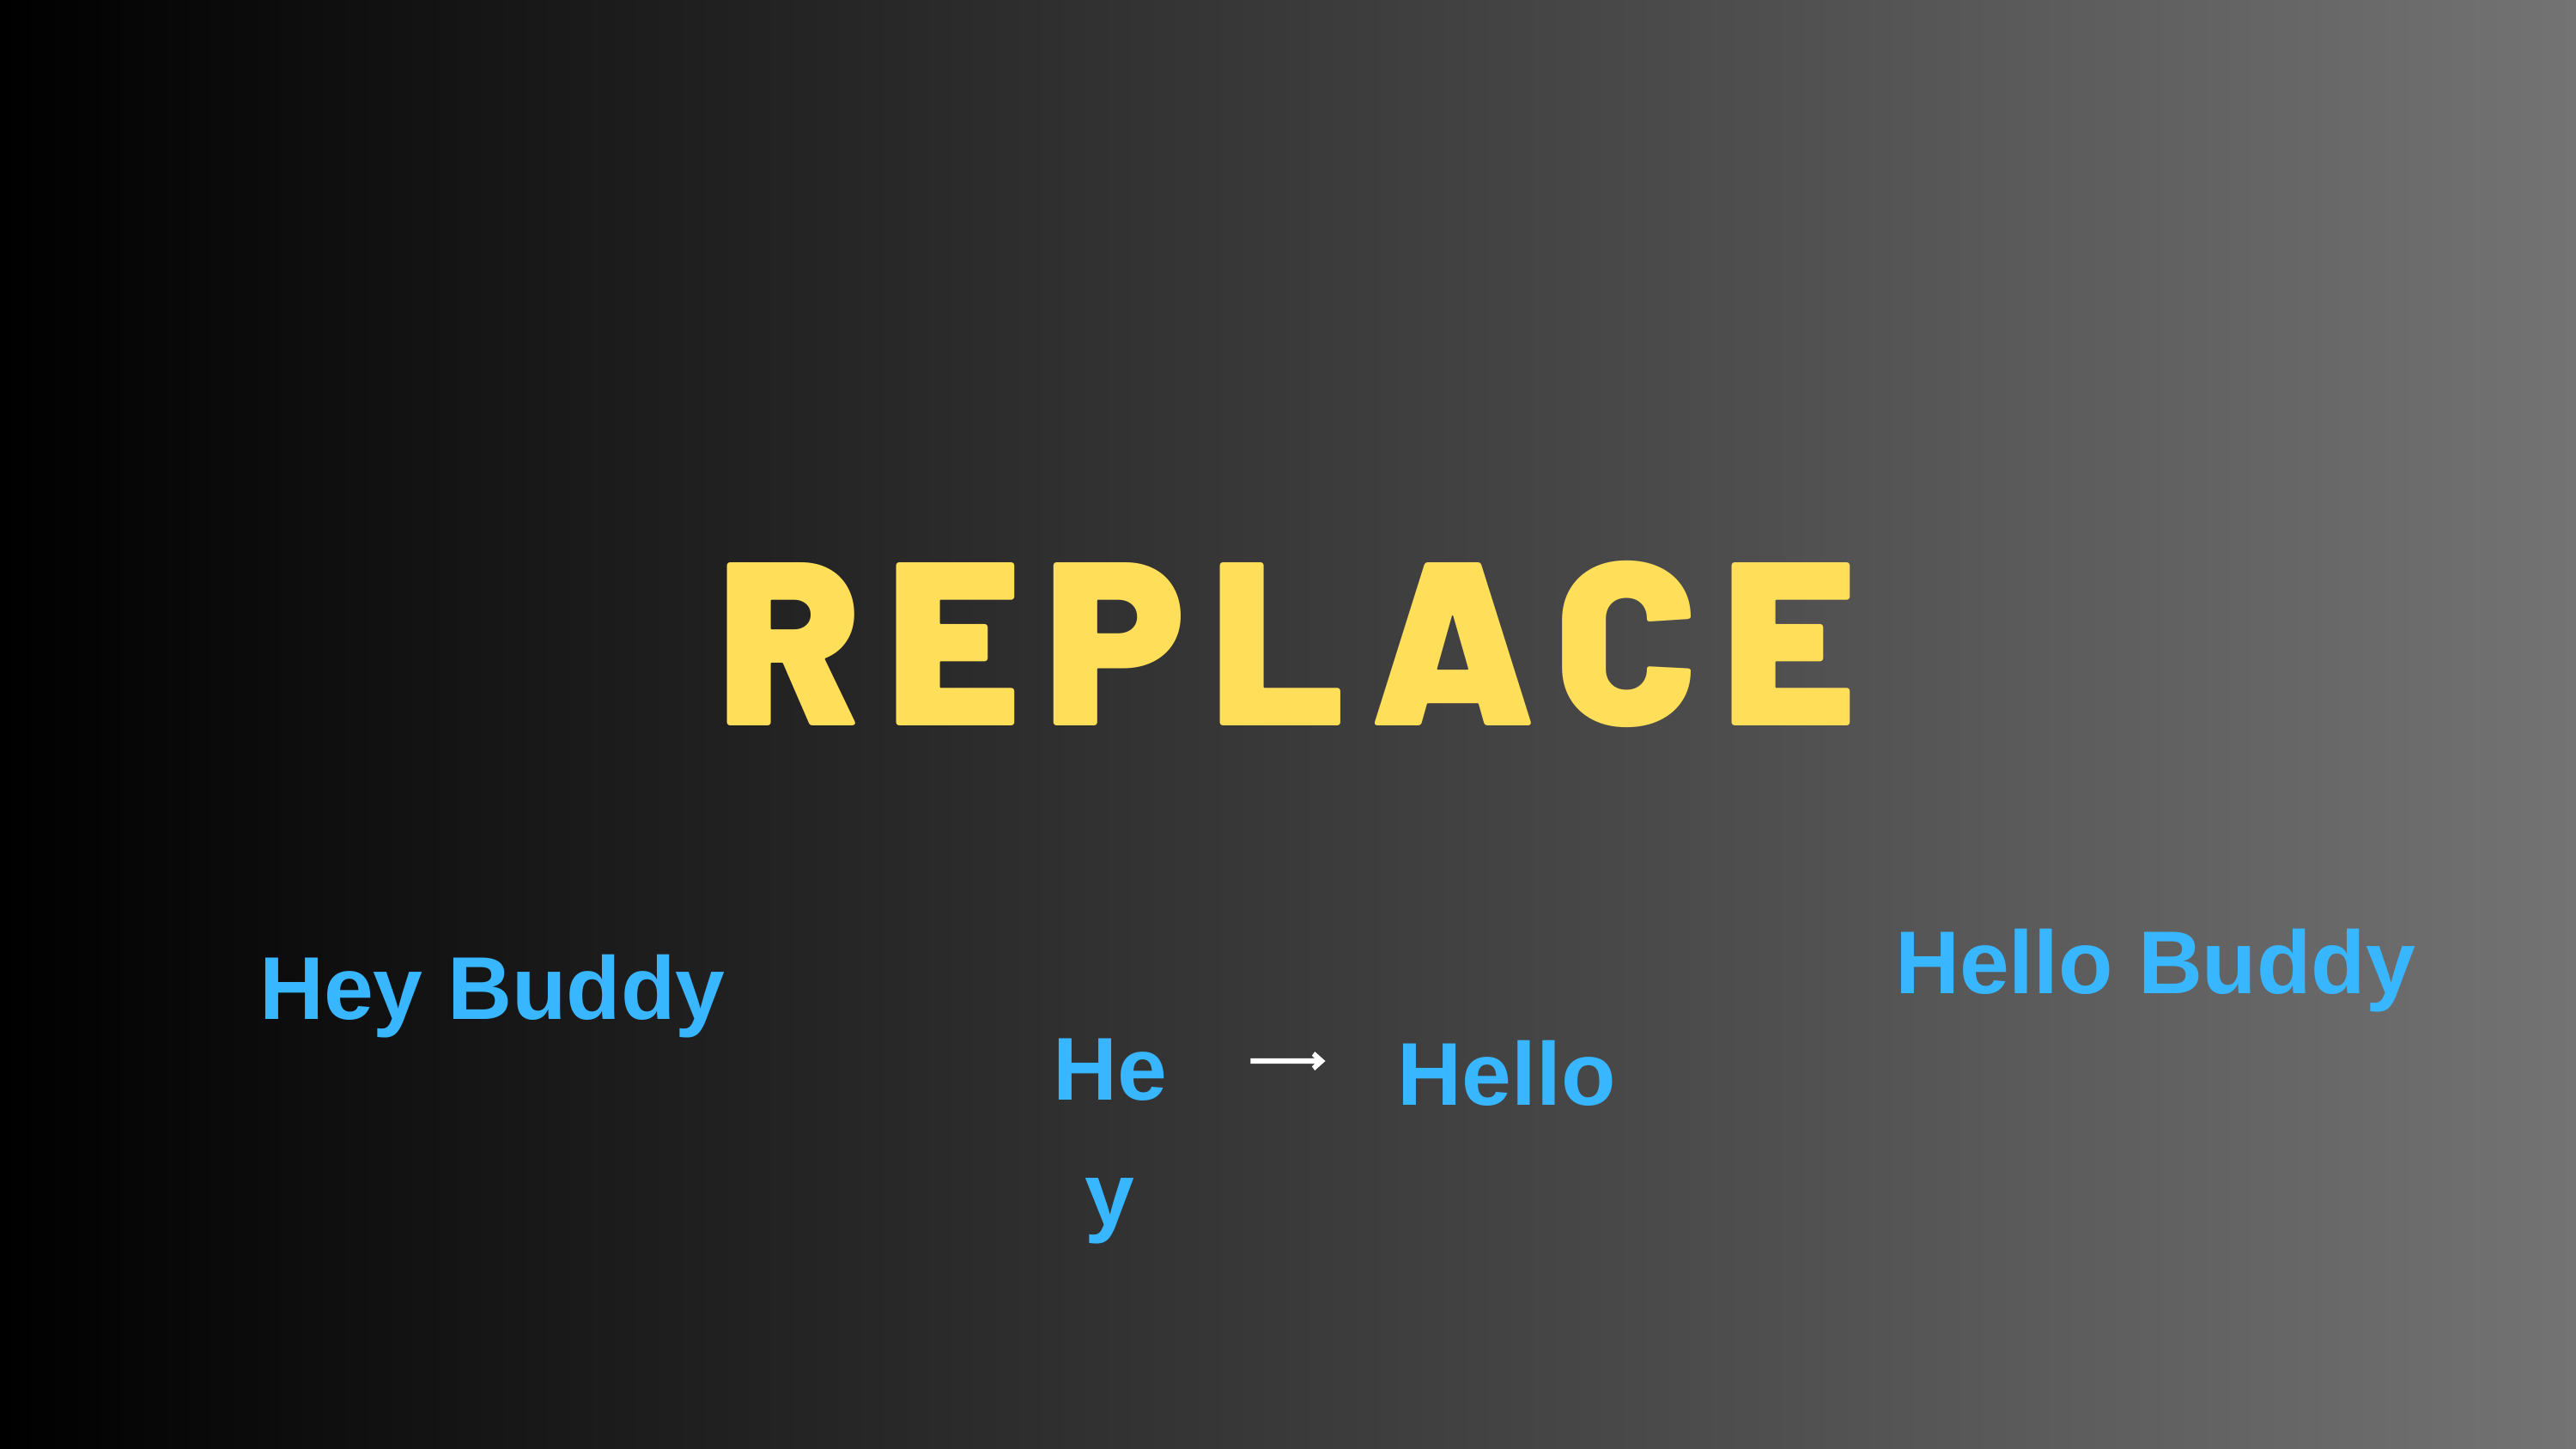

REPLACE
Hello Buddy
Hey Buddy
Hey
Hello